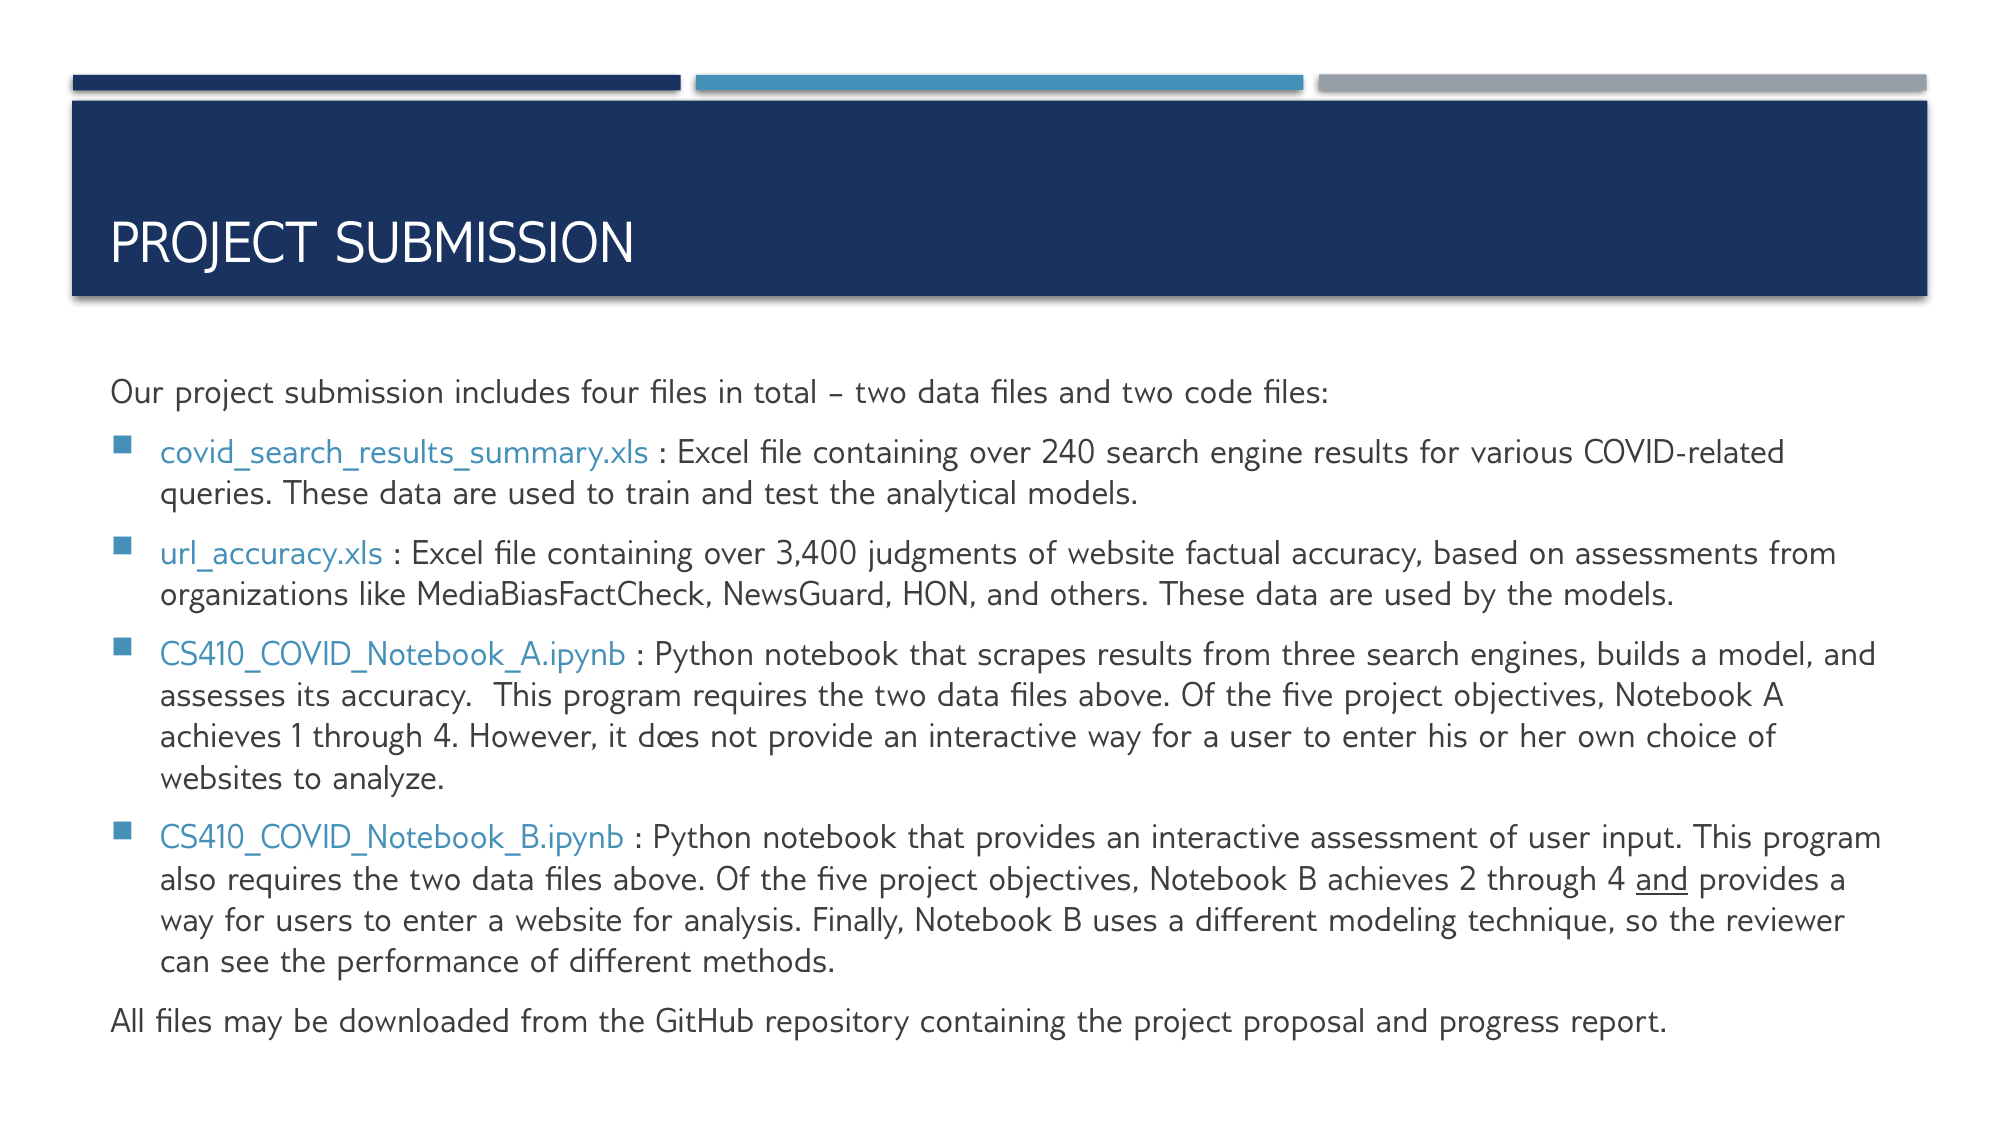

# Project Submission
Our project submission includes four files in total – two data files and two code files:
covid_search_results_summary.xls : Excel file containing over 240 search engine results for various COVID-related queries. These data are used to train and test the analytical models.
url_accuracy.xls : Excel file containing over 3,400 judgments of website factual accuracy, based on assessments from organizations like MediaBiasFactCheck, NewsGuard, HON, and others. These data are used by the models.
CS410_COVID_Notebook_A.ipynb : Python notebook that scrapes results from three search engines, builds a model, and assesses its accuracy.  This program requires the two data files above. Of the five project objectives, Notebook A achieves 1 through 4. However, it does not provide an interactive way for a user to enter his or her own choice of websites to analyze.
CS410_COVID_Notebook_B.ipynb : Python notebook that provides an interactive assessment of user input. This program also requires the two data files above. Of the five project objectives, Notebook B achieves 2 through 4 and provides a way for users to enter a website for analysis. Finally, Notebook B uses a different modeling technique, so the reviewer can see the performance of different methods.
All files may be downloaded from the GitHub repository containing the project proposal and progress report.